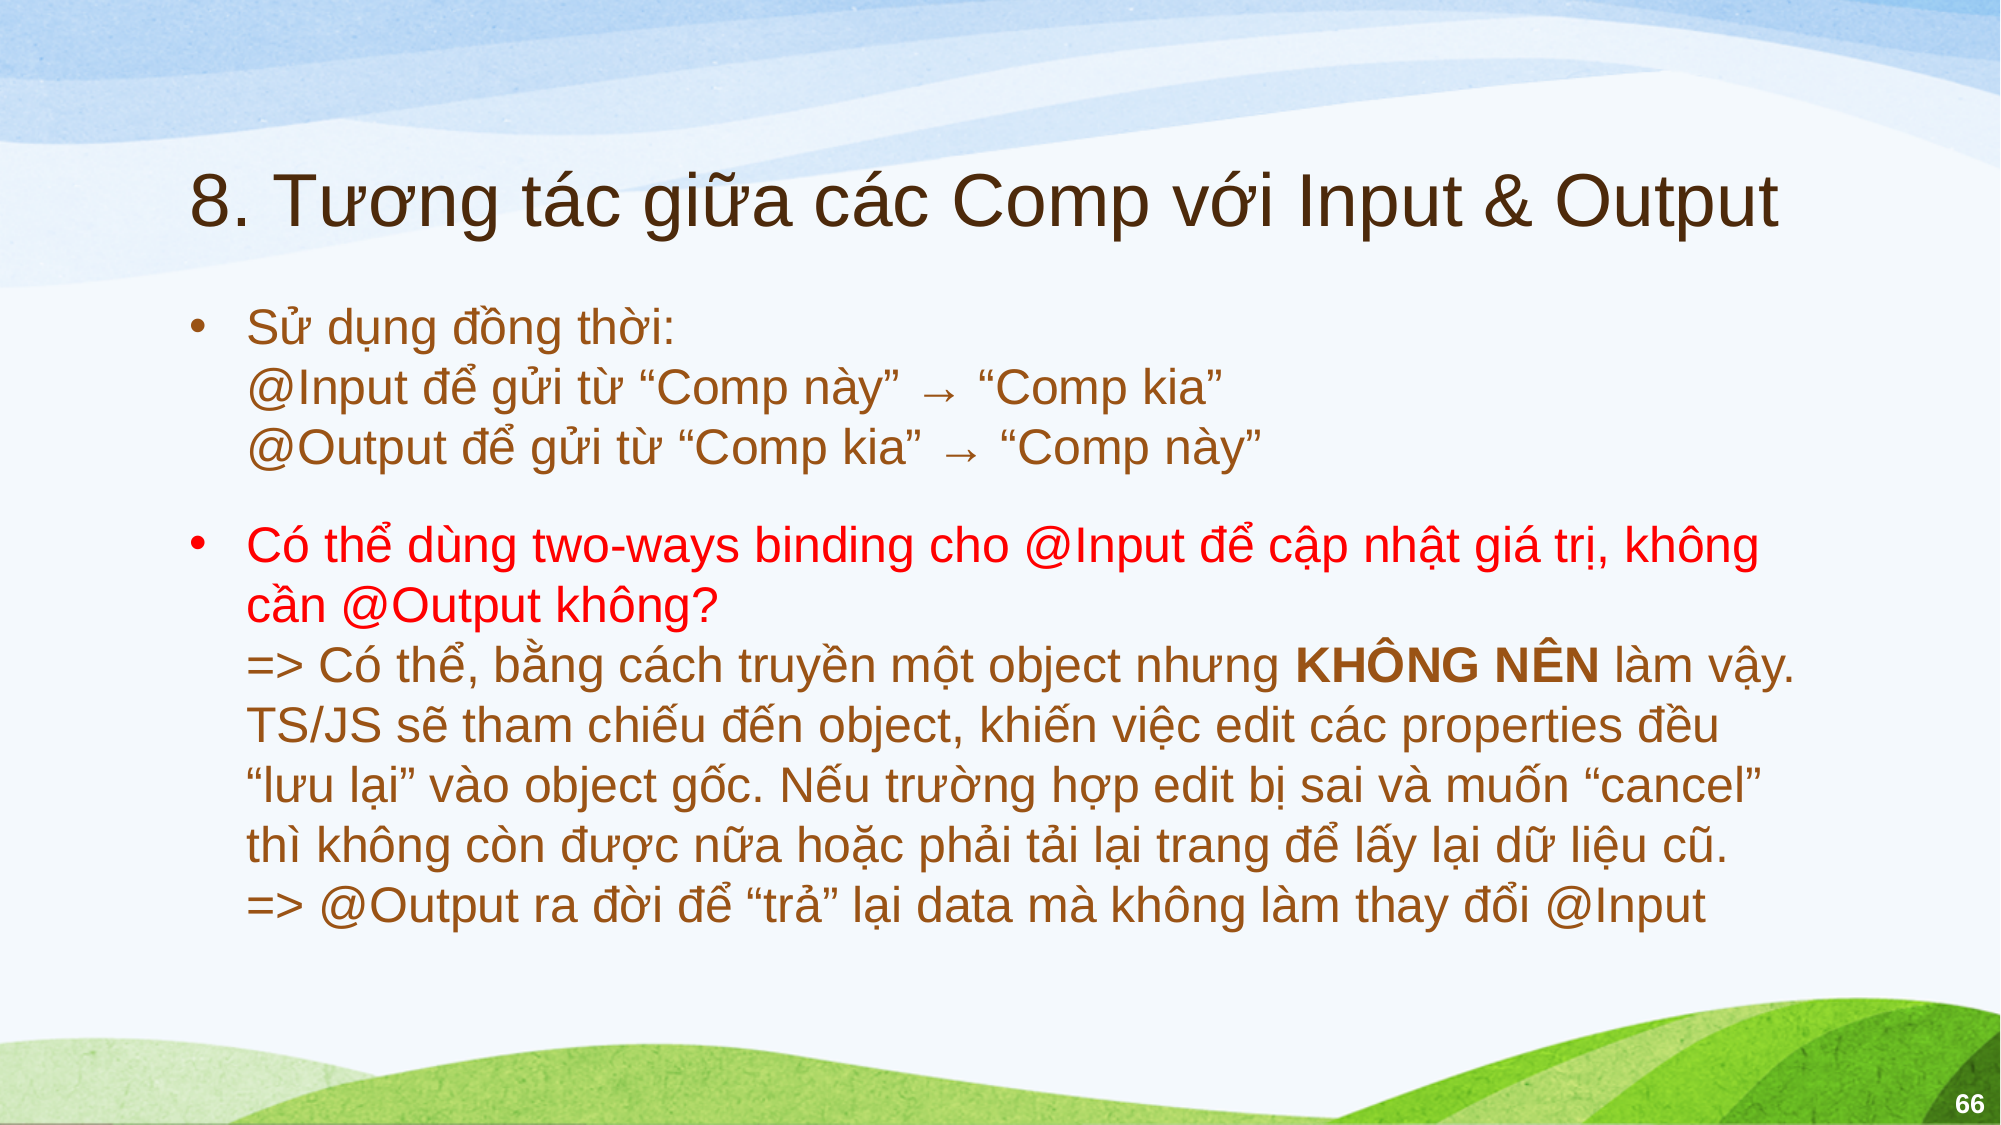

# 8. Tương tác giữa các Comp với Input & Output
Sử dụng đồng thời:
@Input để gửi từ “Comp này” → “Comp kia”
@Output để gửi từ “Comp kia” → “Comp này”
Có thể dùng two-ways binding cho @Input để cập nhật giá trị, không cần @Output không?
=> Có thể, bằng cách truyền một object nhưng KHÔNG NÊN làm vậy. TS/JS sẽ tham chiếu đến object, khiến việc edit các properties đều “lưu lại” vào object gốc. Nếu trường hợp edit bị sai và muốn “cancel” thì không còn được nữa hoặc phải tải lại trang để lấy lại dữ liệu cũ.
=> @Output ra đời để “trả” lại data mà không làm thay đổi @Input
66